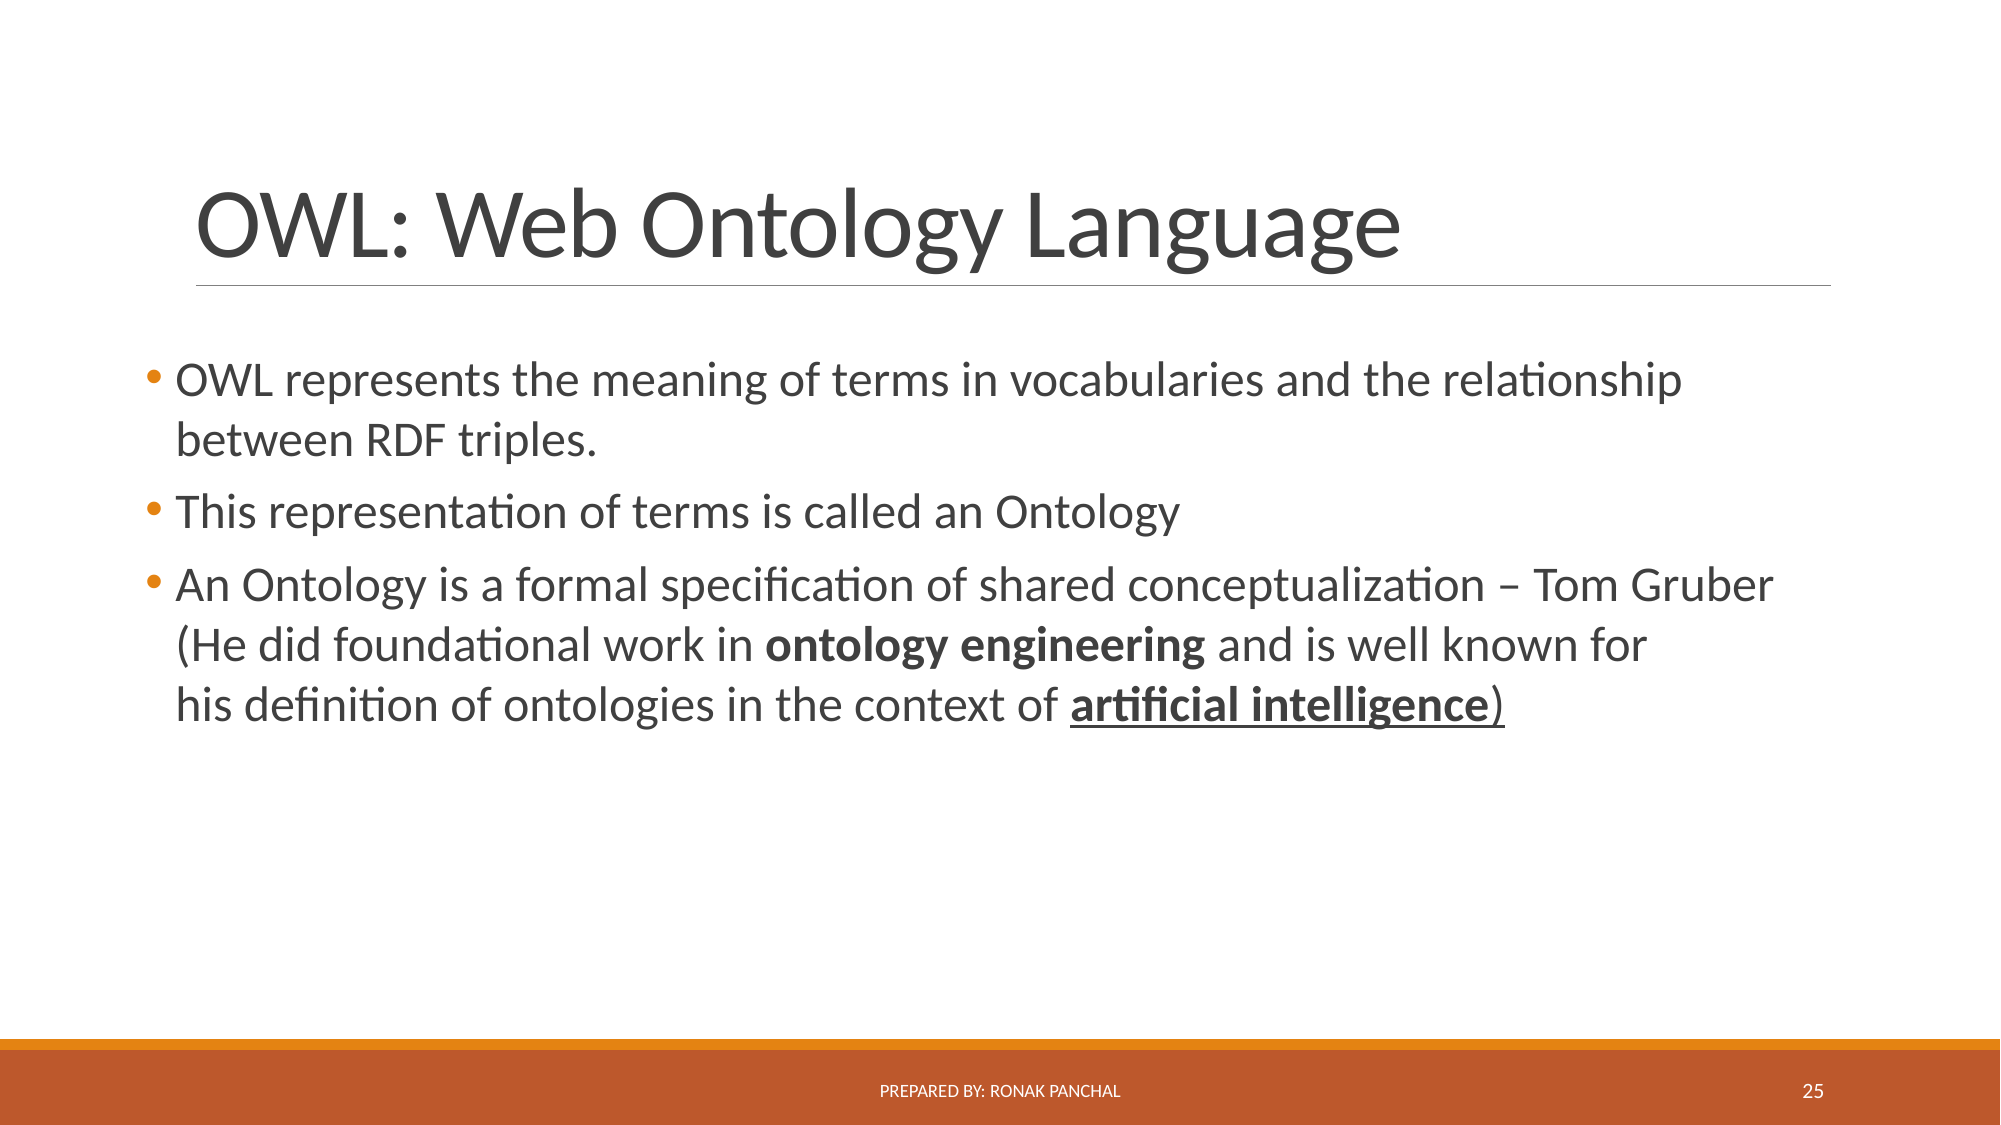

# OWL: Web Ontology Language
OWL represents the meaning of terms in vocabularies and the relationship between RDF triples.
This representation of terms is called an Ontology
An Ontology is a formal specification of shared conceptualization – Tom Gruber (He did foundational work in ontology engineering and is well known for his definition of ontologies in the context of artificial intelligence)
Prepared By: Ronak Panchal
25